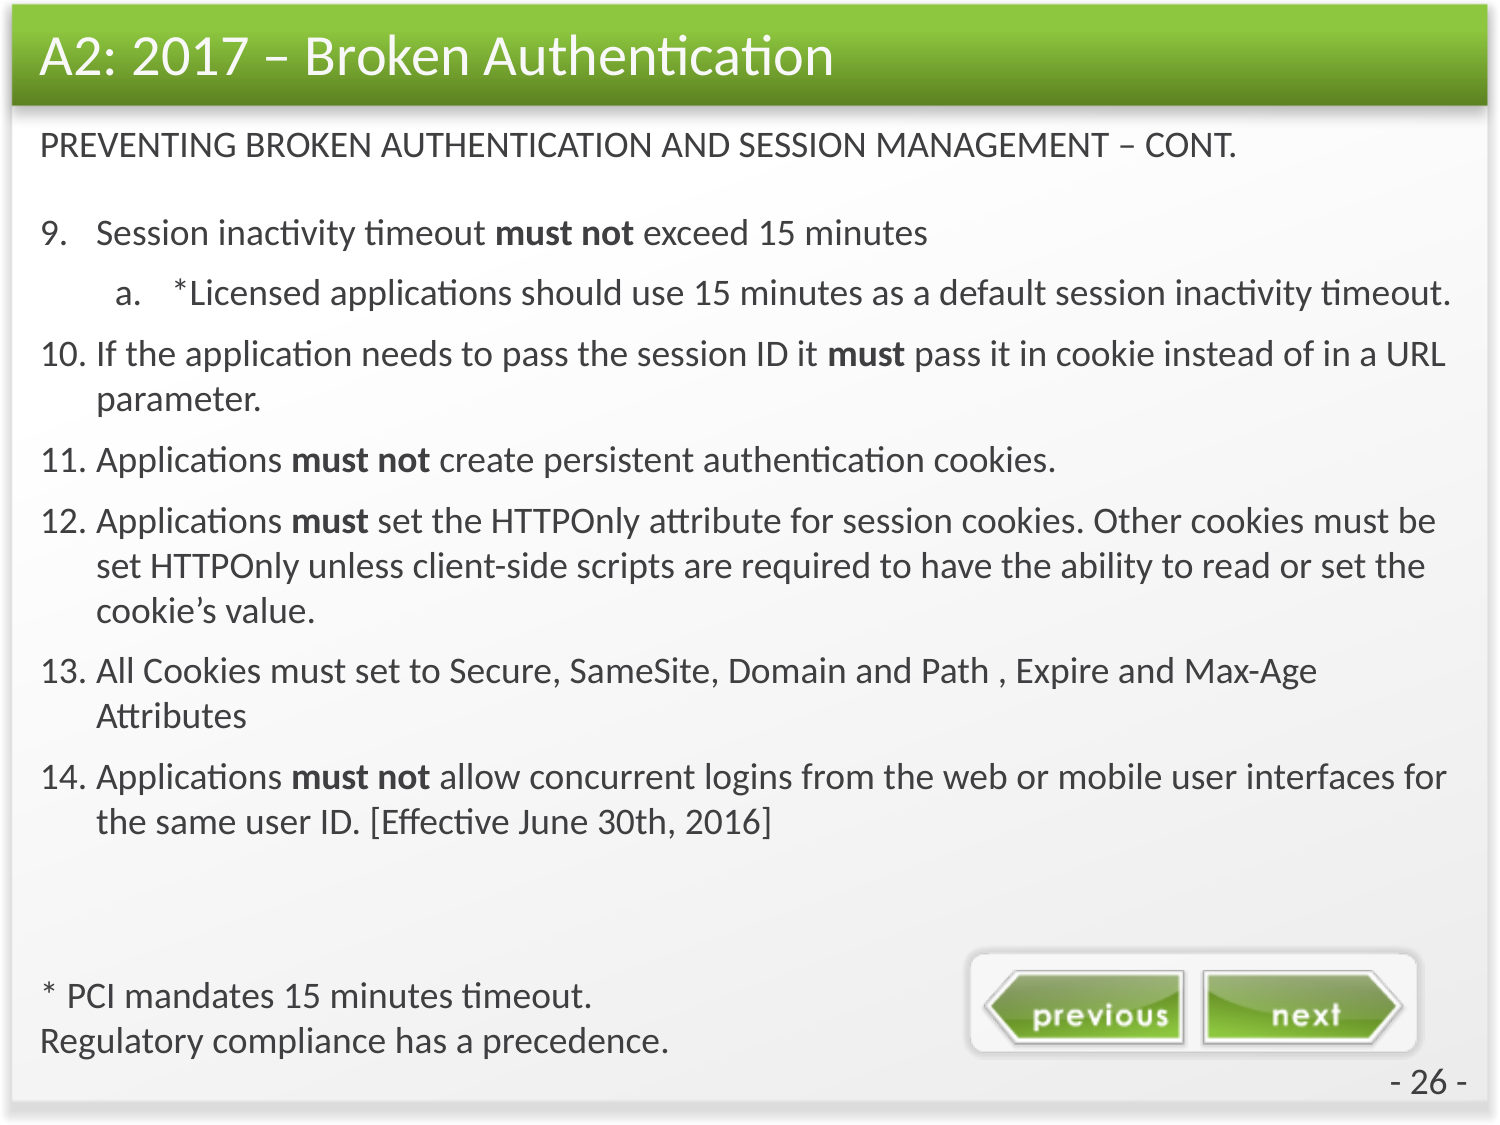

A2: 2017 – Broken Authentication
PREVENTING BROKEN AUTHENTICATION AND SESSION MANAGEMENT – CONT.
Session inactivity timeout must not exceed 15 minutes
*Licensed applications should use 15 minutes as a default session inactivity timeout.
If the application needs to pass the session ID it must pass it in cookie instead of in a URL parameter.
Applications must not create persistent authentication cookies.
Applications must set the HTTPOnly attribute for session cookies. Other cookies must be set HTTPOnly unless client-side scripts are required to have the ability to read or set the cookie’s value.
All Cookies must set to Secure, SameSite, Domain and Path , Expire and Max-Age Attributes
Applications must not allow concurrent logins from the web or mobile user interfaces for the same user ID. [Effective June 30th, 2016]

* PCI mandates 15 minutes timeout.
Regulatory compliance has a precedence.
- 26 -